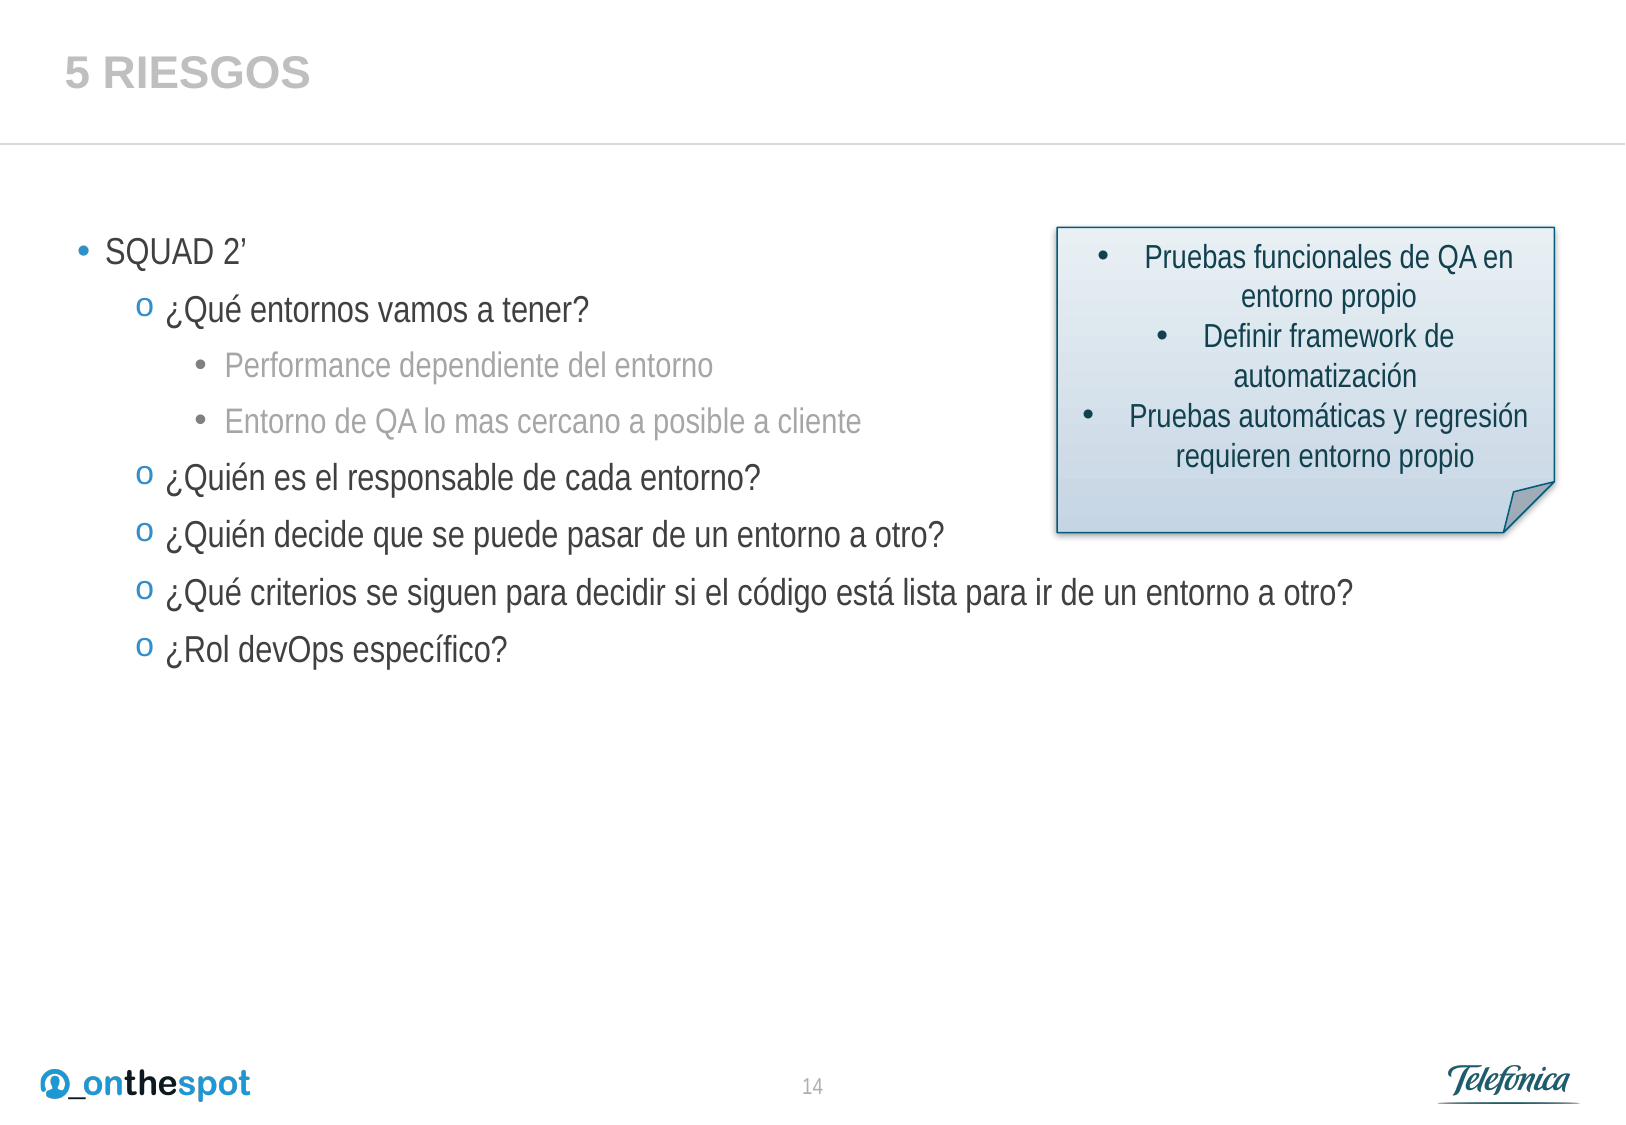

5 RIESGOS
SQUAD 2’
¿Qué entornos vamos a tener?
Performance dependiente del entorno
Entorno de QA lo mas cercano a posible a cliente
¿Quién es el responsable de cada entorno?
¿Quién decide que se puede pasar de un entorno a otro?
¿Qué criterios se siguen para decidir si el código está lista para ir de un entorno a otro?
¿Rol devOps específico?
Pruebas funcionales de QA en entorno propio
Definir framework de automatización
Pruebas automáticas y regresión requieren entorno propio
14